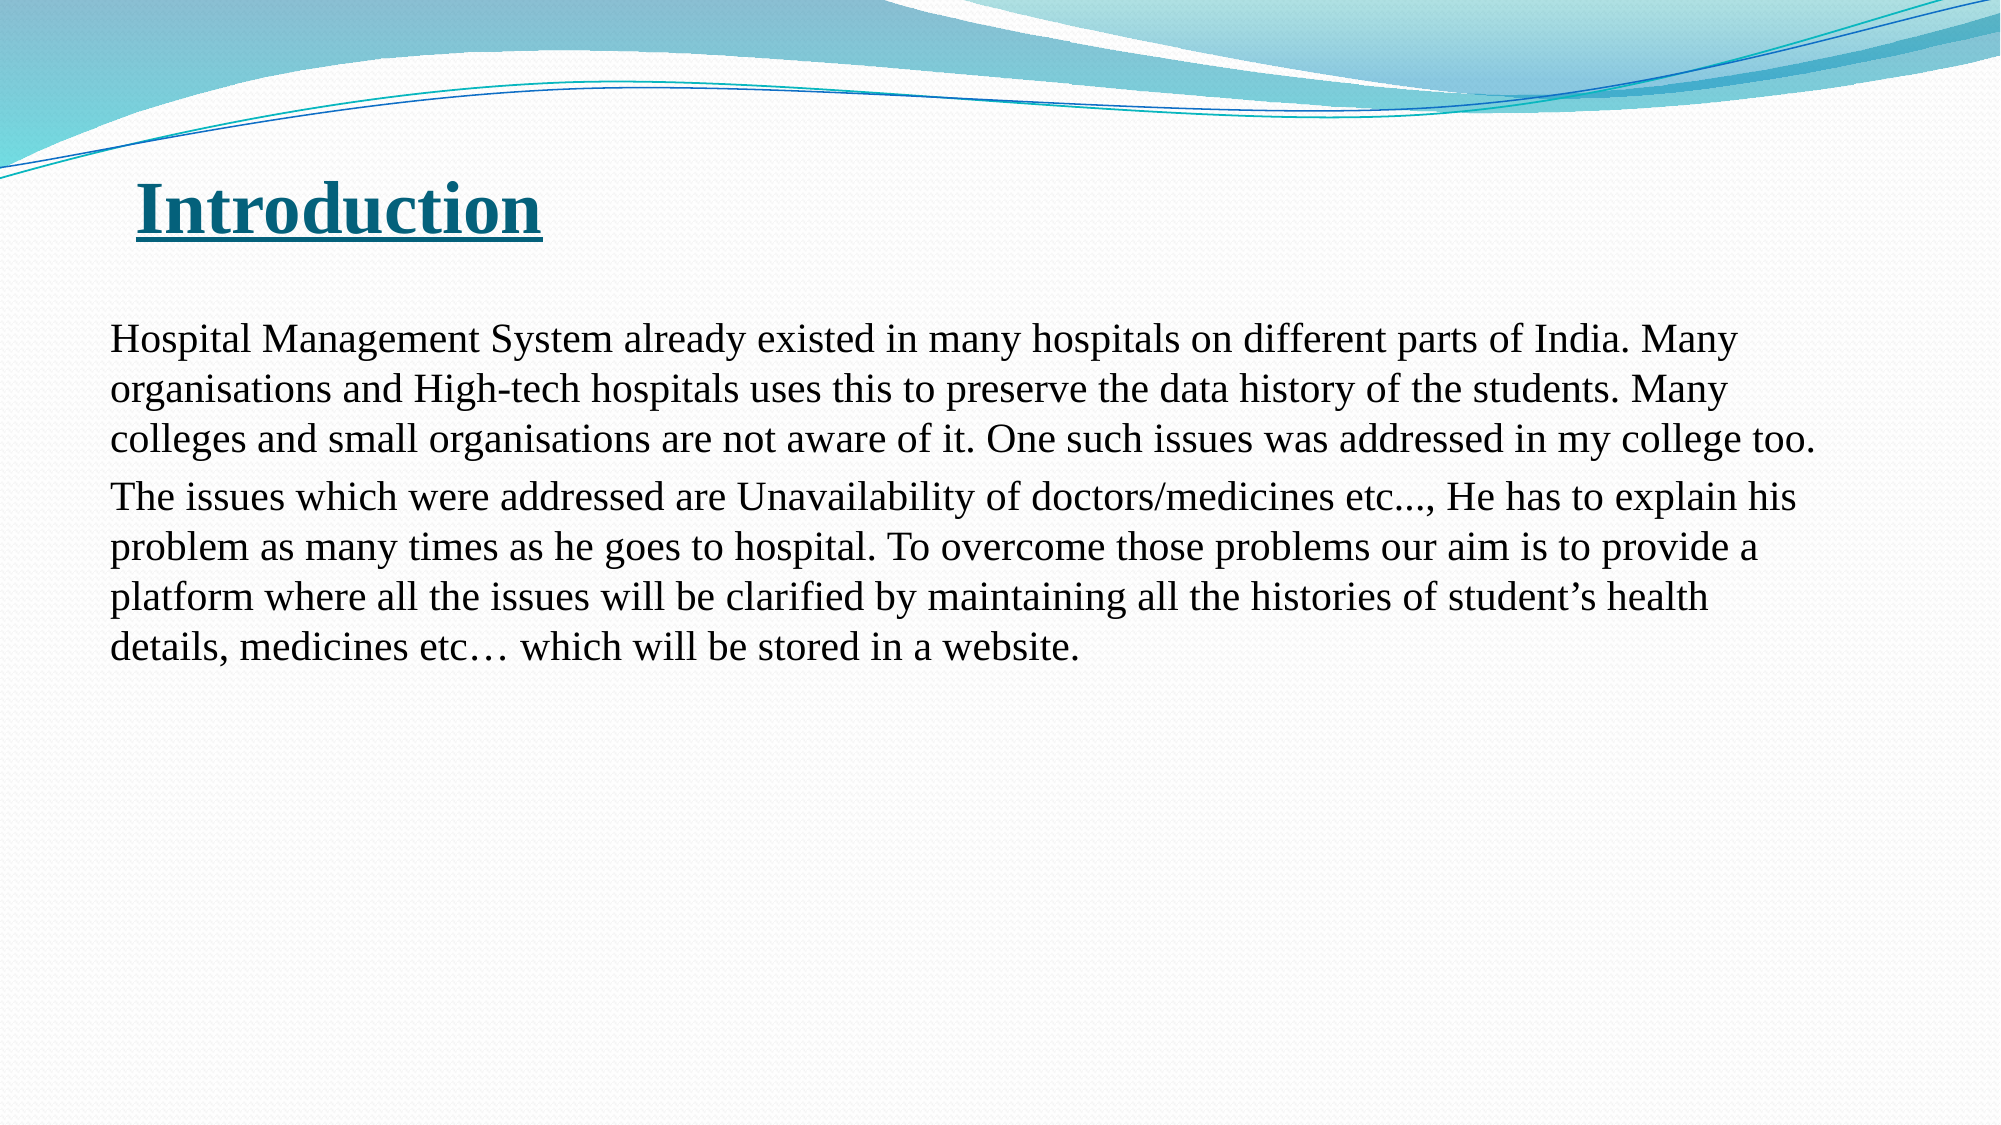

Introduction
Hospital Management System already existed in many hospitals on different parts of India. Many organisations and High-tech hospitals uses this to preserve the data history of the students. Many colleges and small organisations are not aware of it. One such issues was addressed in my college too.
The issues which were addressed are Unavailability of doctors/medicines etc..., He has to explain his problem as many times as he goes to hospital. To overcome those problems our aim is to provide a platform where all the issues will be clarified by maintaining all the histories of student’s health details, medicines etc… which will be stored in a website.